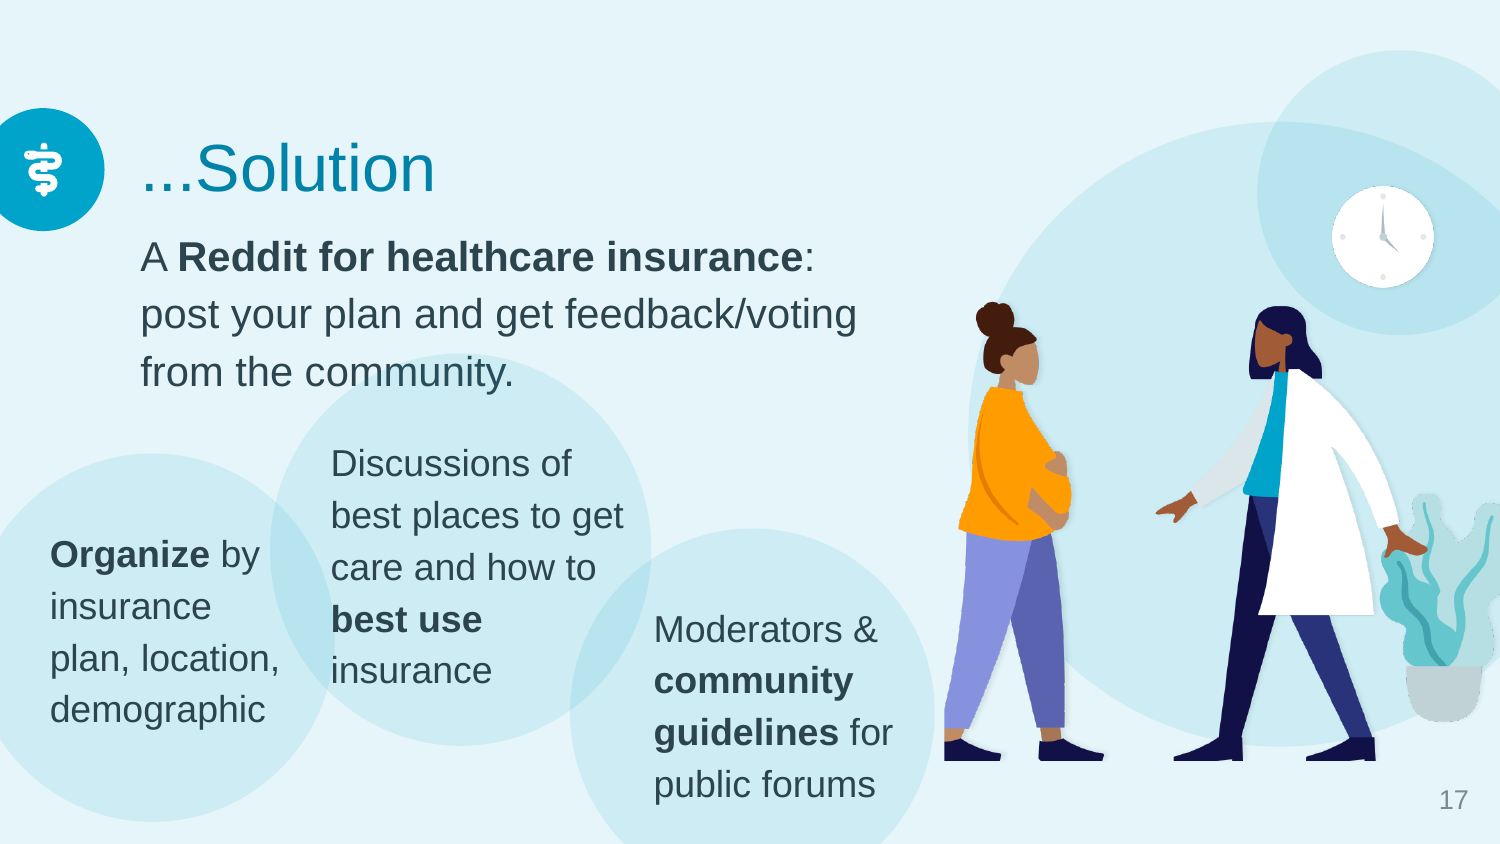

# ...Solution
A Reddit for healthcare insurance: post your plan and get feedback/voting from the community.

Discussions of best places to get care and how to best use insurance

Organize by insurance plan, location, demographic

Moderators & community guidelines for public forums
17